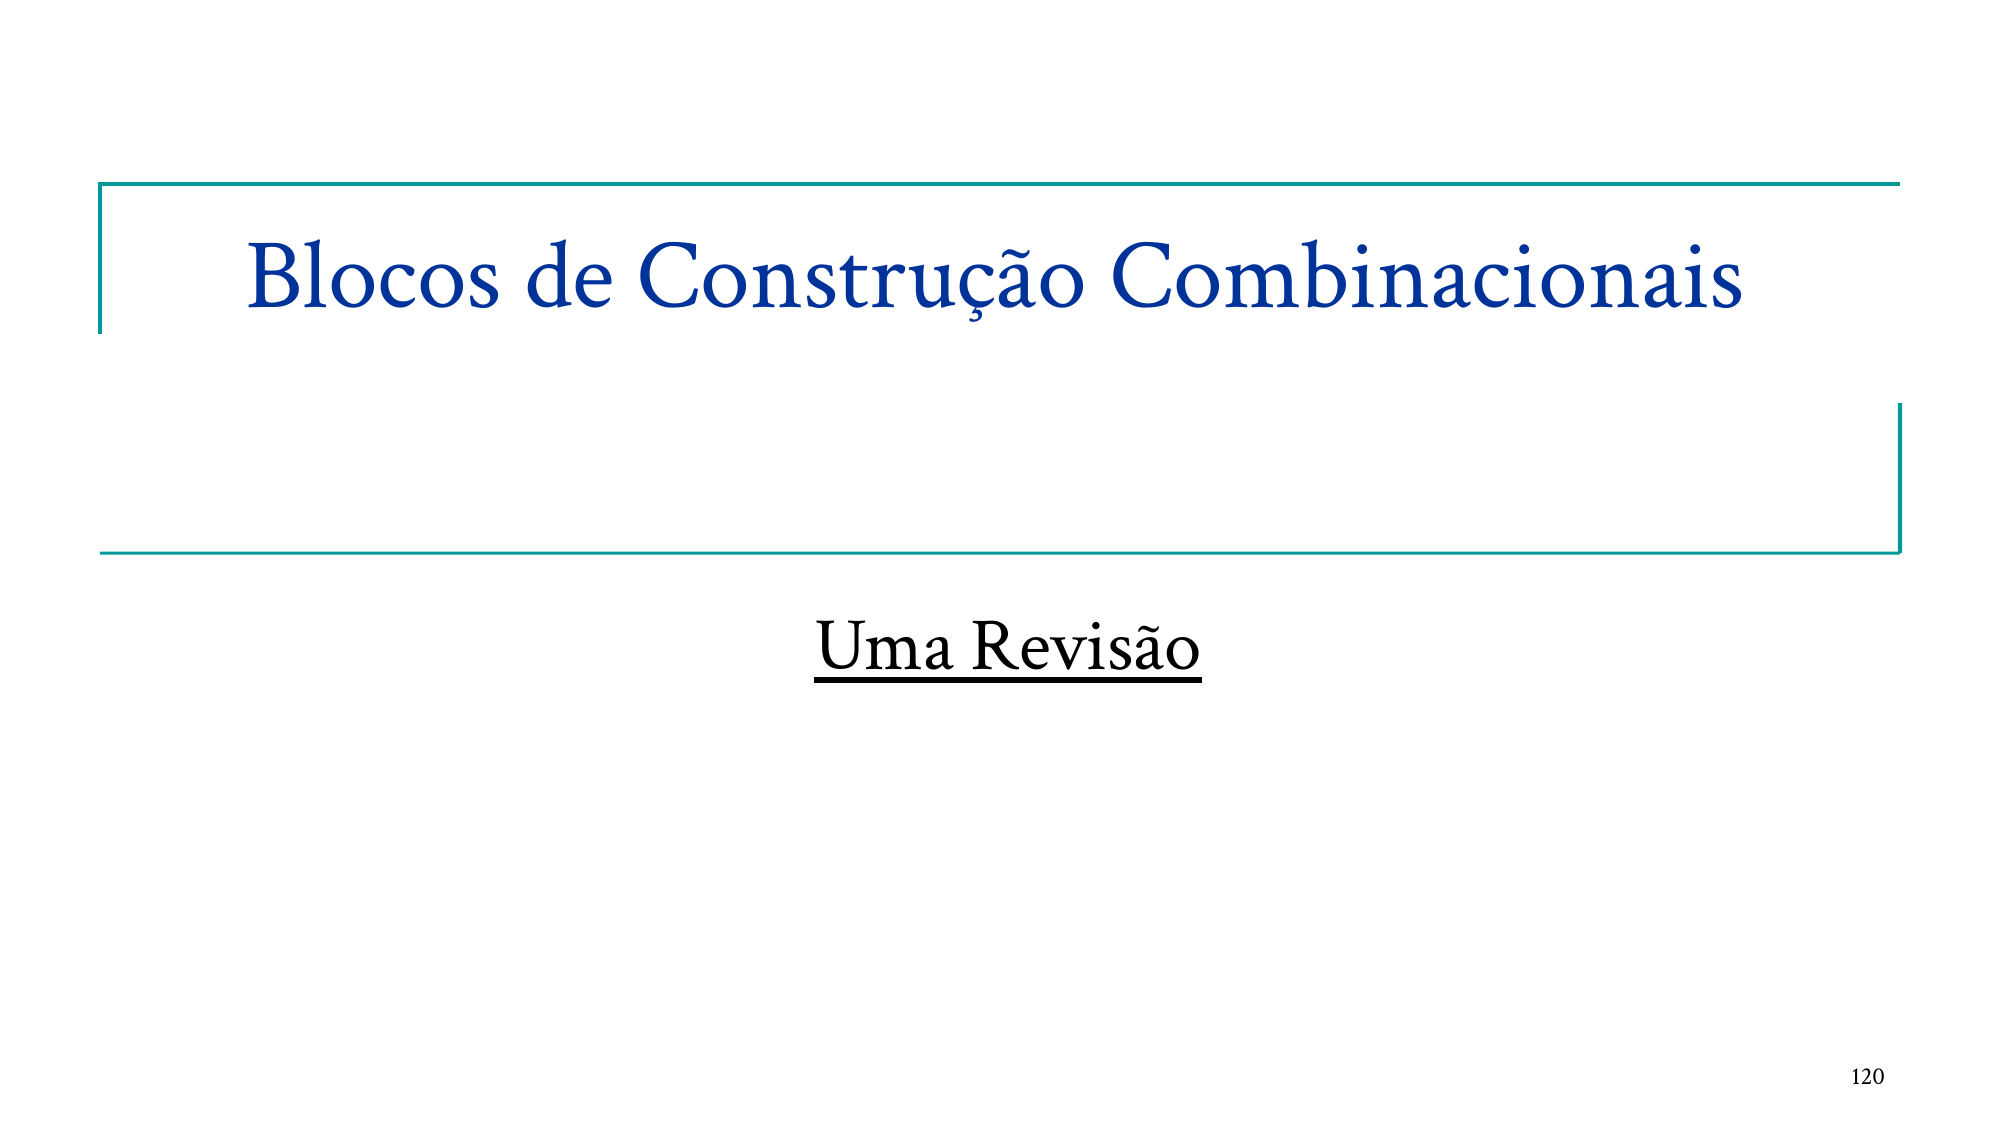

# Blocos de Construção Combinacionais
Uma Revisão
120